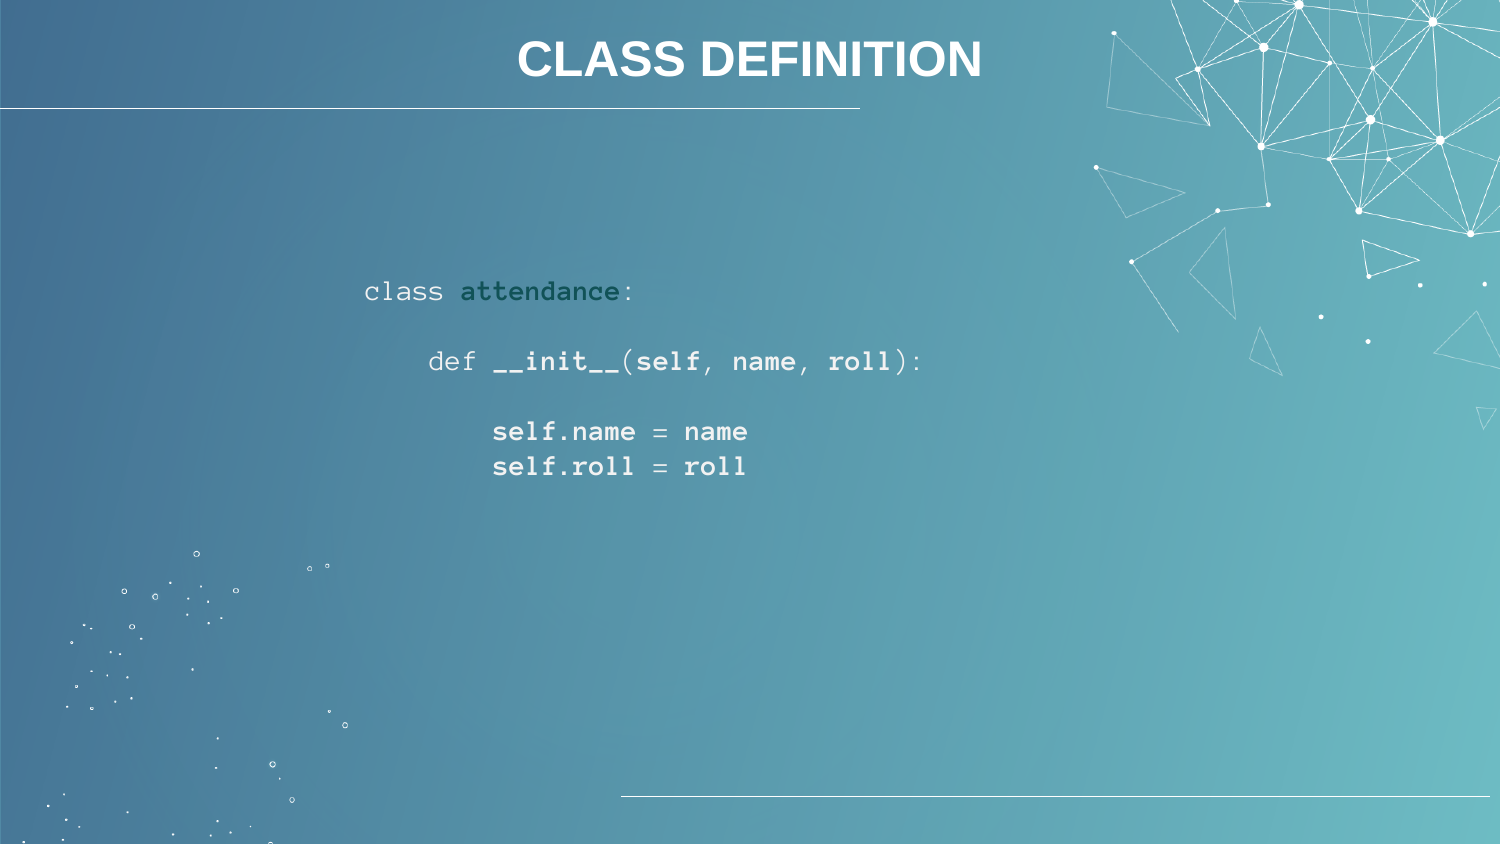

# CLASS DEFINITION

class attendance:
    def __init__(self, name, roll):
        self.name = name
        self.roll = roll